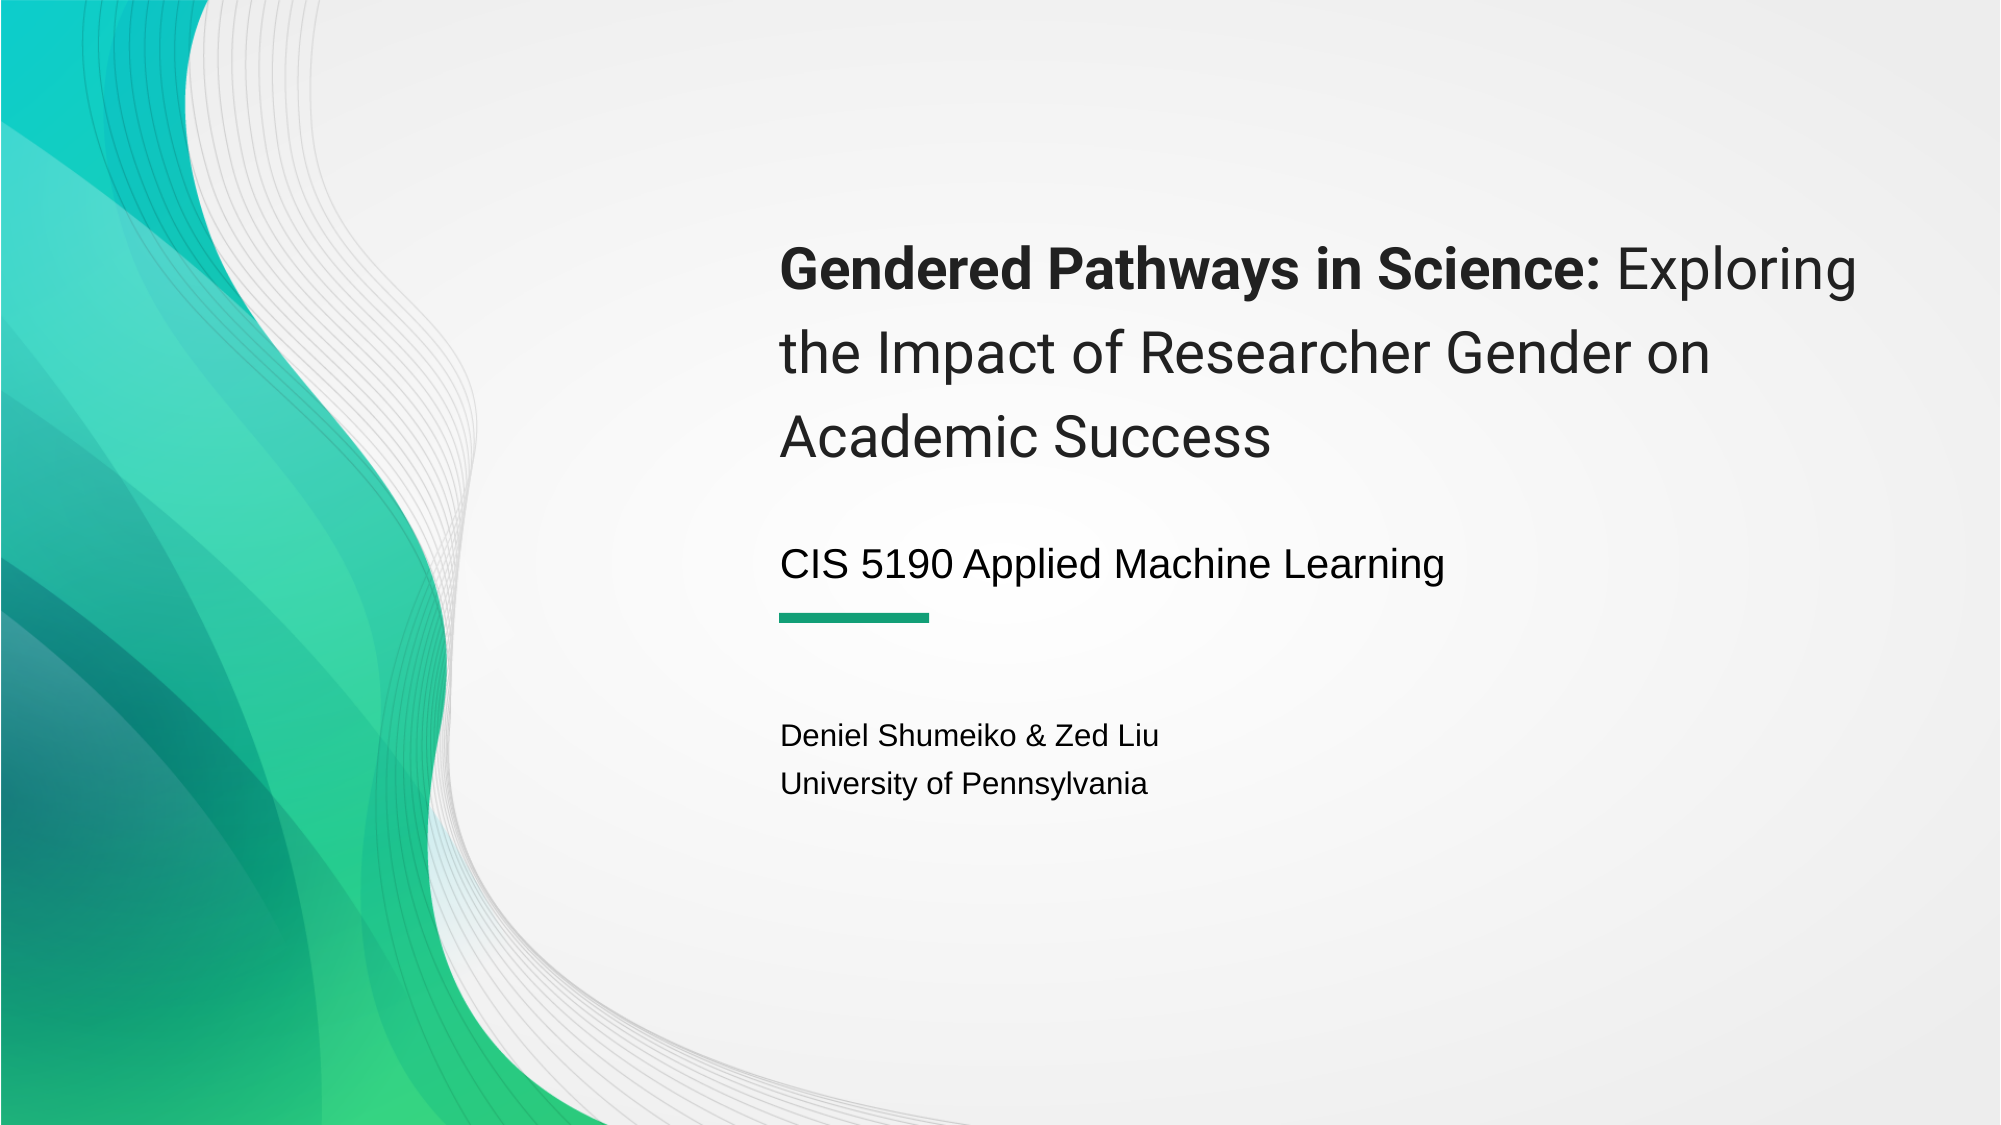

# Gendered Pathways in Science: Exploring the Impact of Researcher Gender on Academic Success
CIS 5190 Applied Machine Learning
Deniel Shumeiko & Zed Liu
University of Pennsylvania